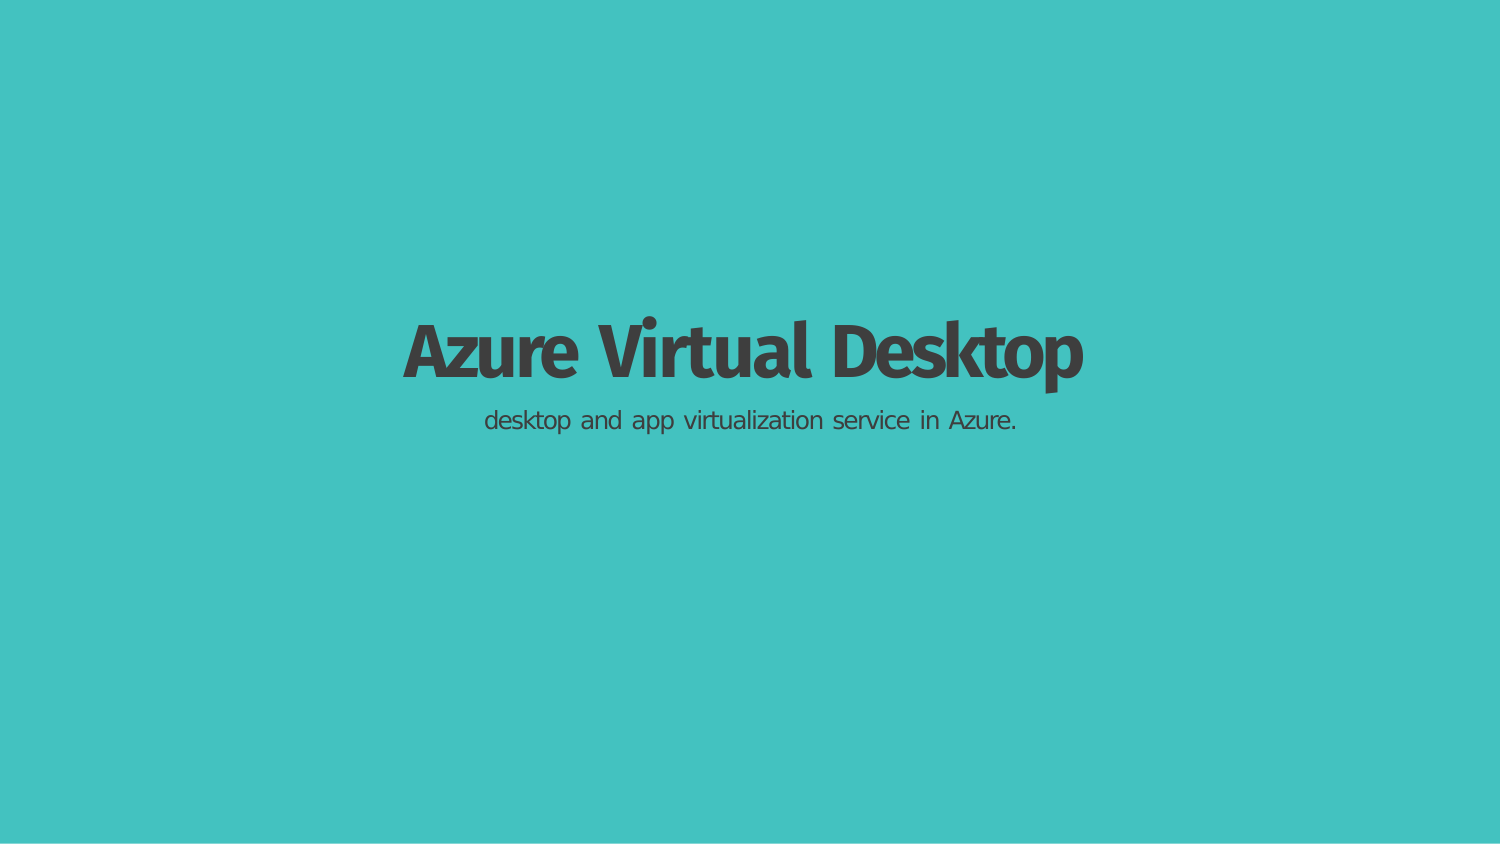

# Azure Virtual Desktop
desktop and app virtualization service in Azure.